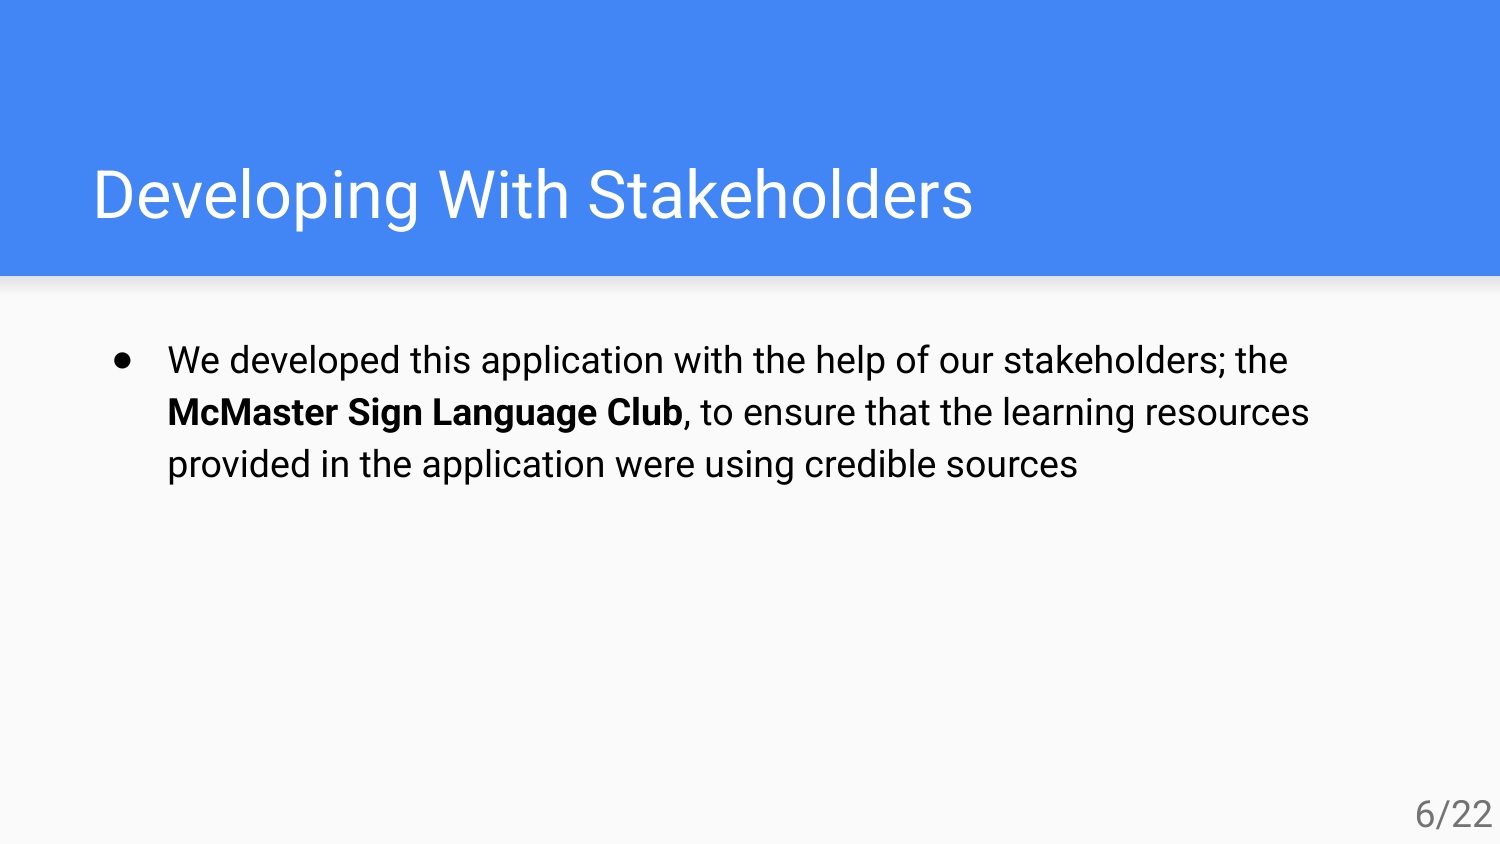

# Developing With Stakeholders
We developed this application with the help of our stakeholders; the McMaster Sign Language Club, to ensure that the learning resources provided in the application were using credible sources
6/22